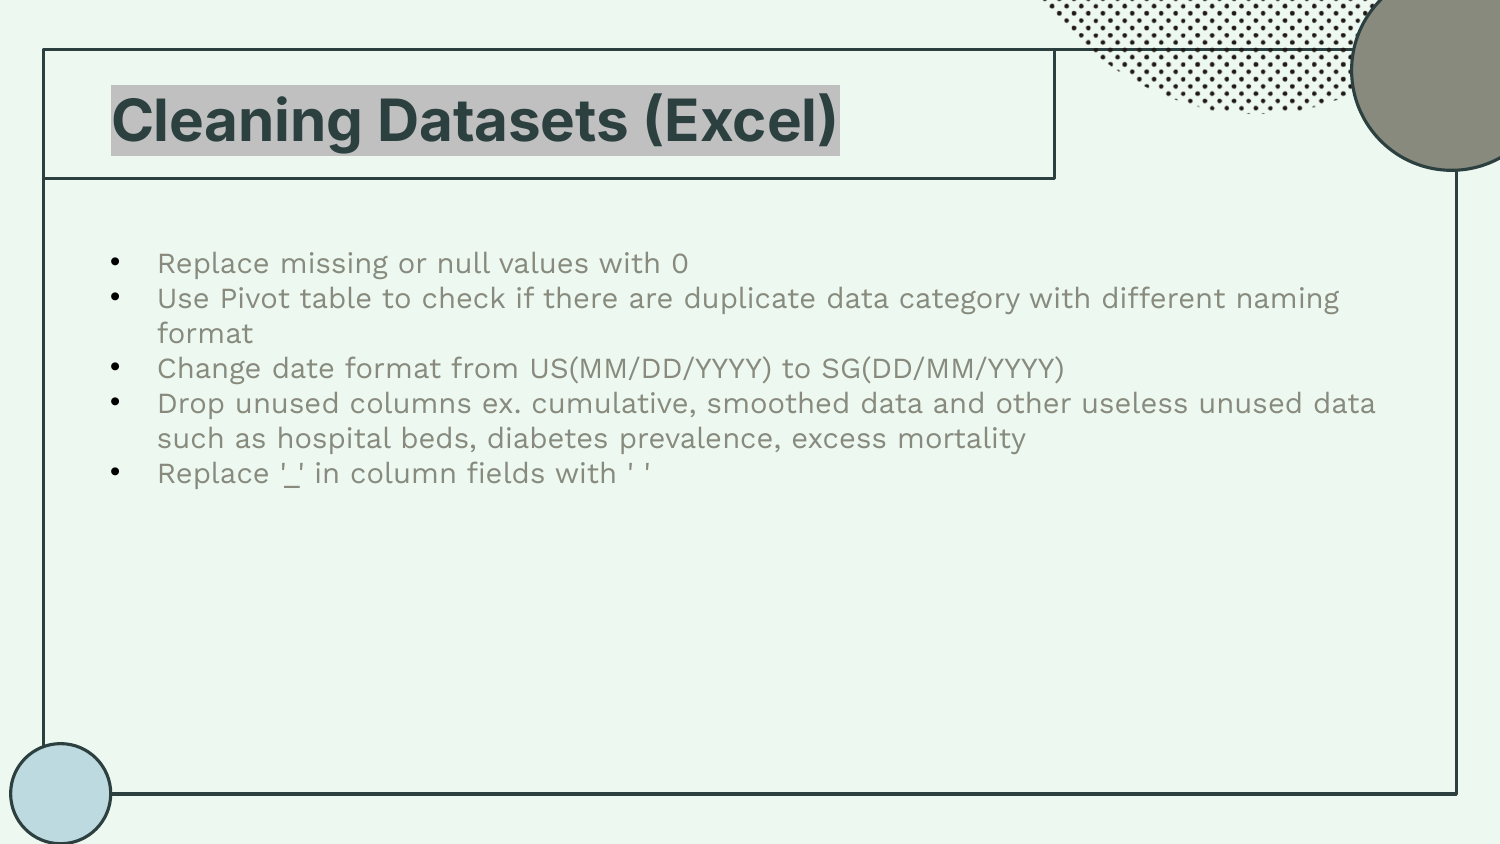

# Cleaning Datasets (Excel)
Replace missing or null values with 0
Use Pivot table to check if there are duplicate data category with different naming format
Change date format from US(MM/DD/YYYY) to SG(DD/MM/YYYY)
Drop unused columns ex. cumulative, smoothed data and other useless unused data such as hospital beds, diabetes prevalence, excess mortality
Replace '_' in column fields with ' '